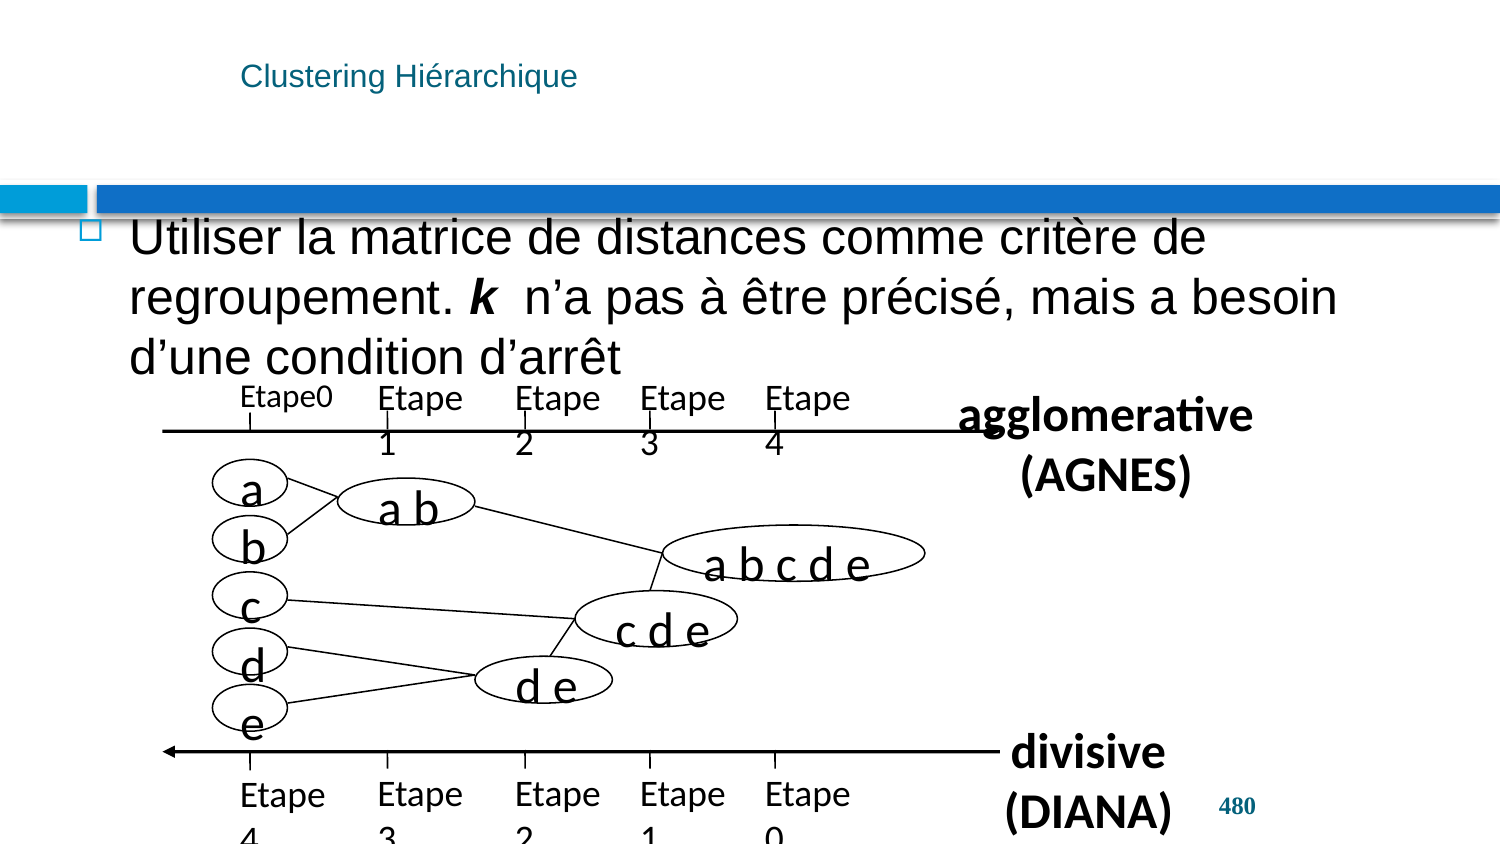

# Clustering Hiérarchique
Utiliser la matrice de distances comme critère de regroupement. k  n’a pas à être précisé, mais a besoin d’une condition d’arrêt
Etape 1

Etape 2

Etape 3

Etape 4

Etape0

agglomerative
(AGNES)

a

a b

b

a b c d e

c

c d e

d

d e

e

divisive
(DIANA)

Etape 3
Etape 2
Etape 1
Etape 0
Etape 4
480